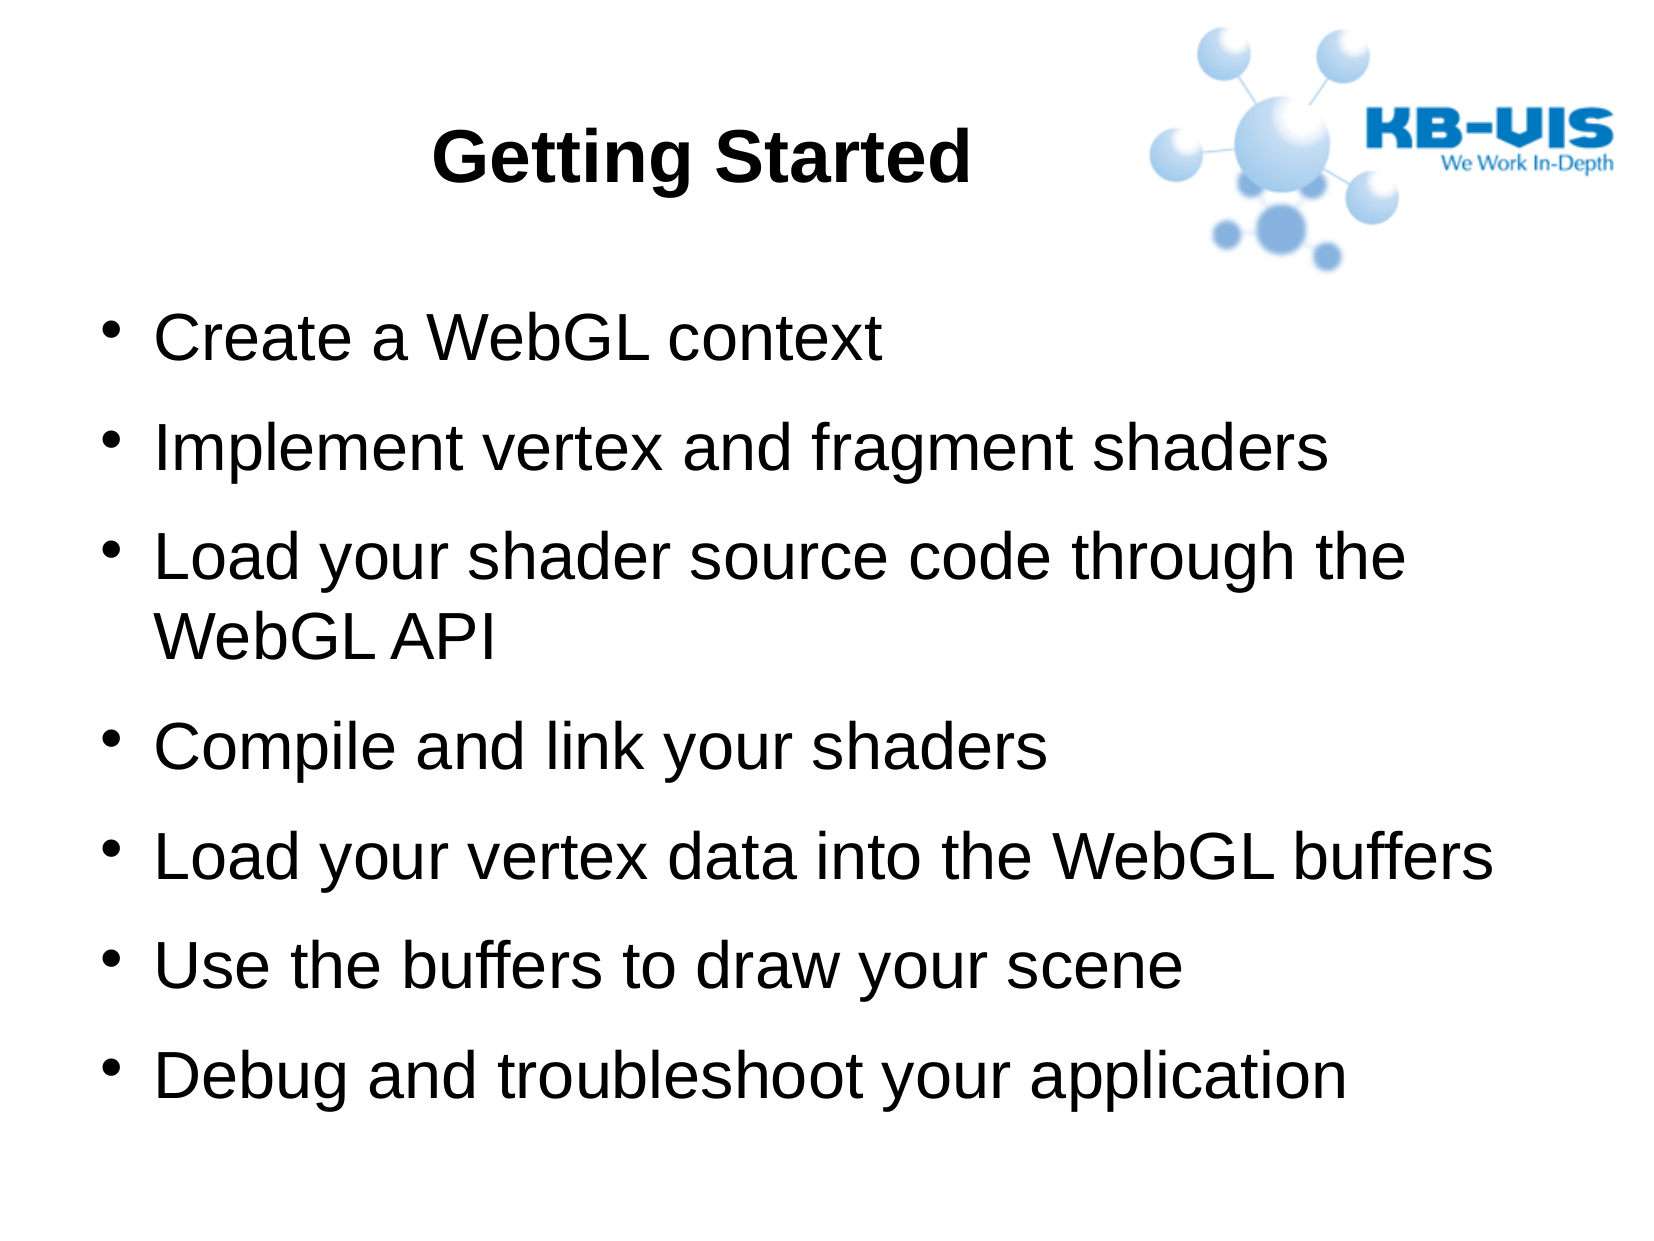

Getting Started
Create a WebGL context
Implement vertex and fragment shaders
Load your shader source code through the WebGL API
Compile and link your shaders
Load your vertex data into the WebGL buffers
Use the buffers to draw your scene
Debug and troubleshoot your application